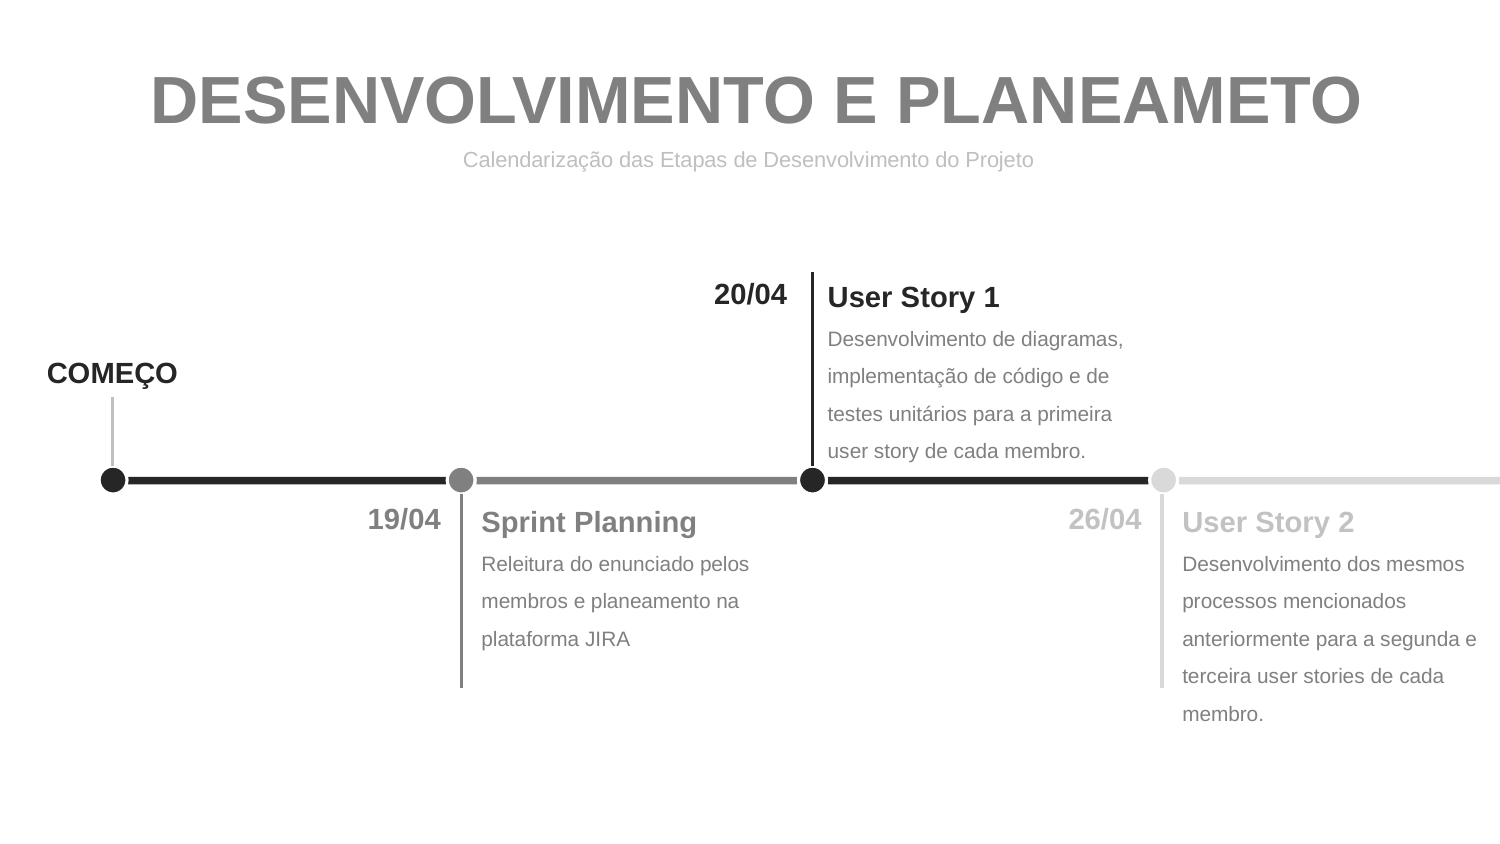

# DESENVOLVIMENTO E PLANEAMETO
Calendarização das Etapas de Desenvolvimento do Projeto
20/04
User Story 1
Desenvolvimento de diagramas, implementação de código e de testes unitários para a primeira user story de cada membro.
COMEÇO

19/04
26/04
Sprint Planning
Releitura do enunciado pelos membros e planeamento na plataforma JIRA
User Story 2
Desenvolvimento dos mesmos processos mencionados anteriormente para a segunda e terceira user stories de cada membro.